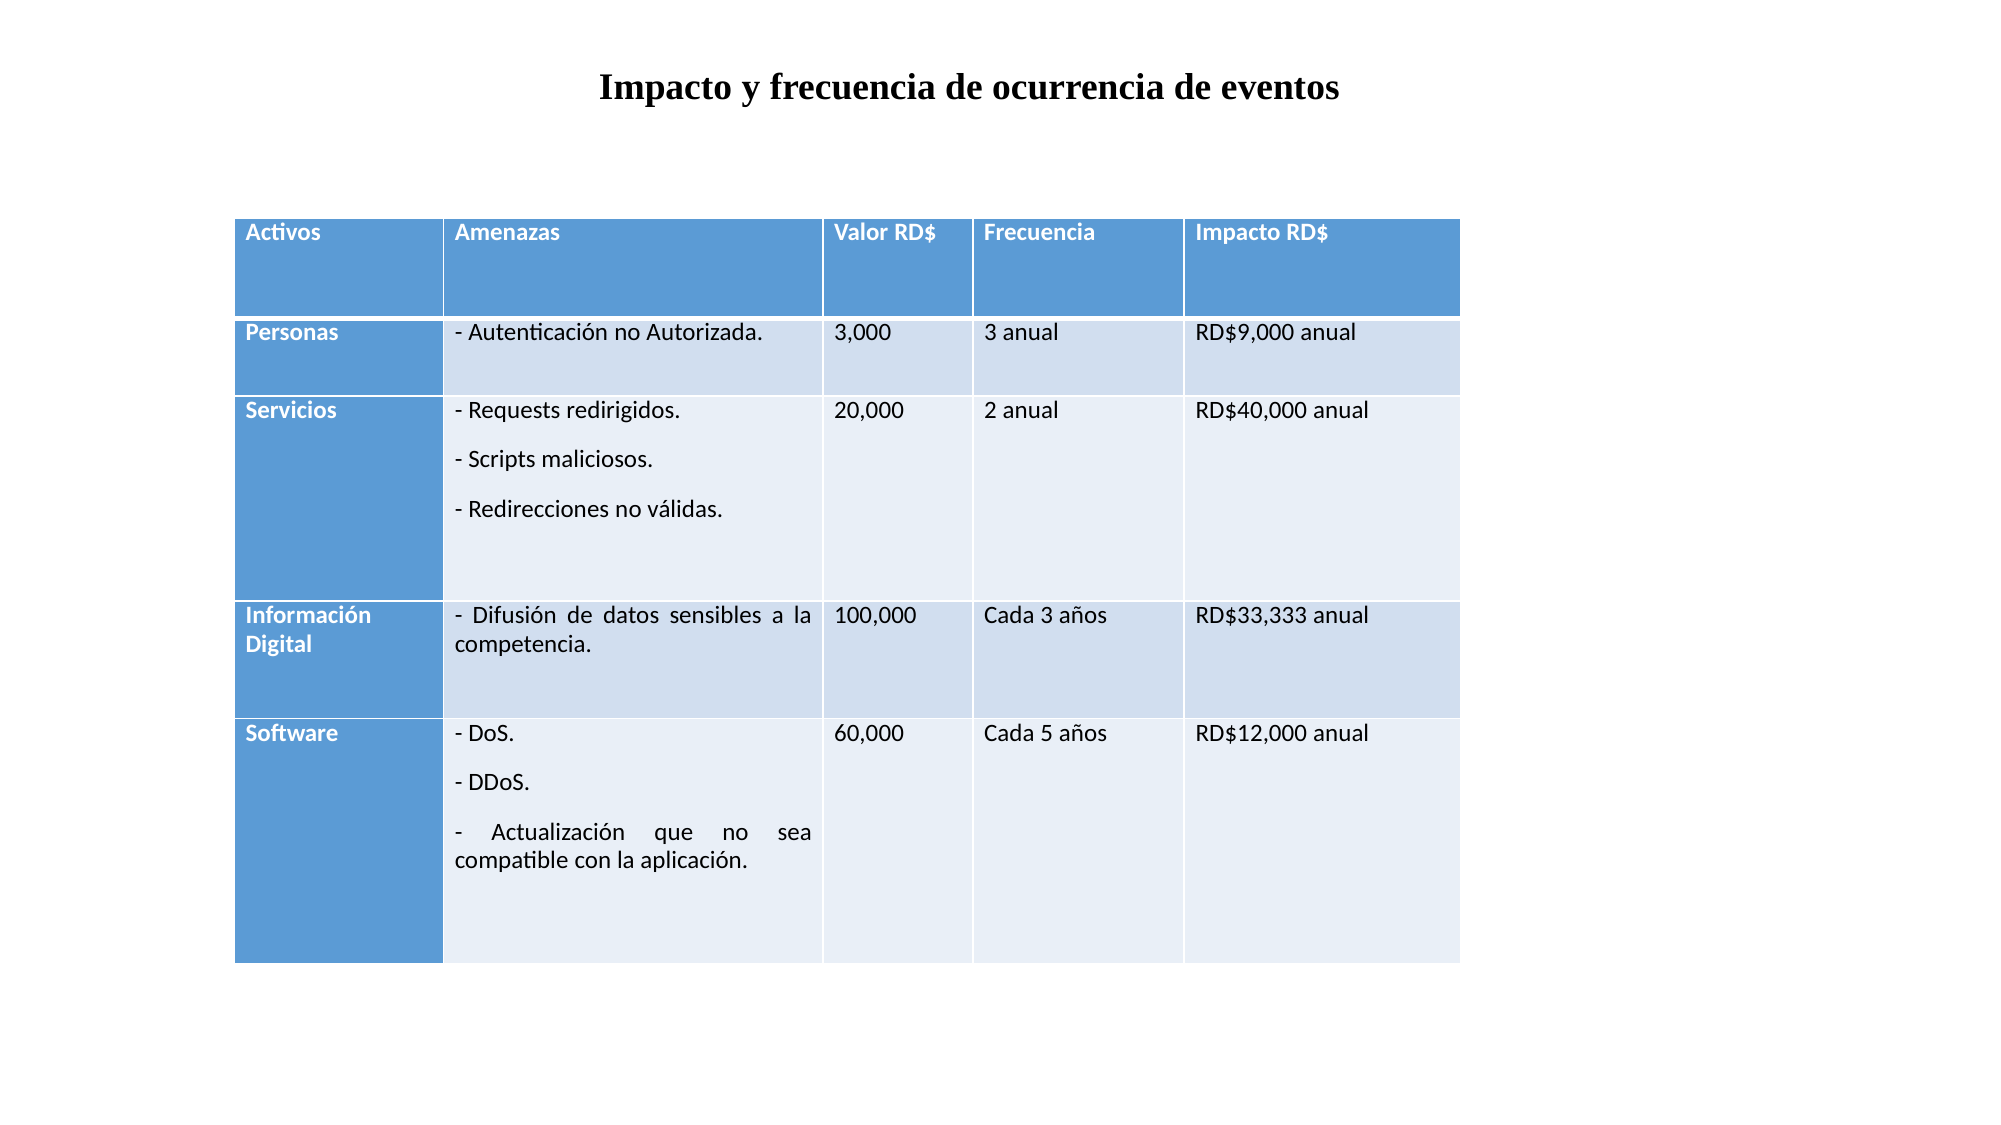

Impacto y frecuencia de ocurrencia de eventos
| Activos | Amenazas | Valor RD$ | Frecuencia | Impacto RD$ |
| --- | --- | --- | --- | --- |
| Personas | - Autenticación no Autorizada. | 3,000 | 3 anual | RD$9,000 anual |
| Servicios | - Requests redirigidos. - Scripts maliciosos. - Redirecciones no válidas. | 20,000 | 2 anual | RD$40,000 anual |
| Información Digital | - Difusión de datos sensibles a la competencia. | 100,000 | Cada 3 años | RD$33,333 anual |
| Software | - DoS. - DDoS. - Actualización que no sea compatible con la aplicación. | 60,000 | Cada 5 años | RD$12,000 anual |